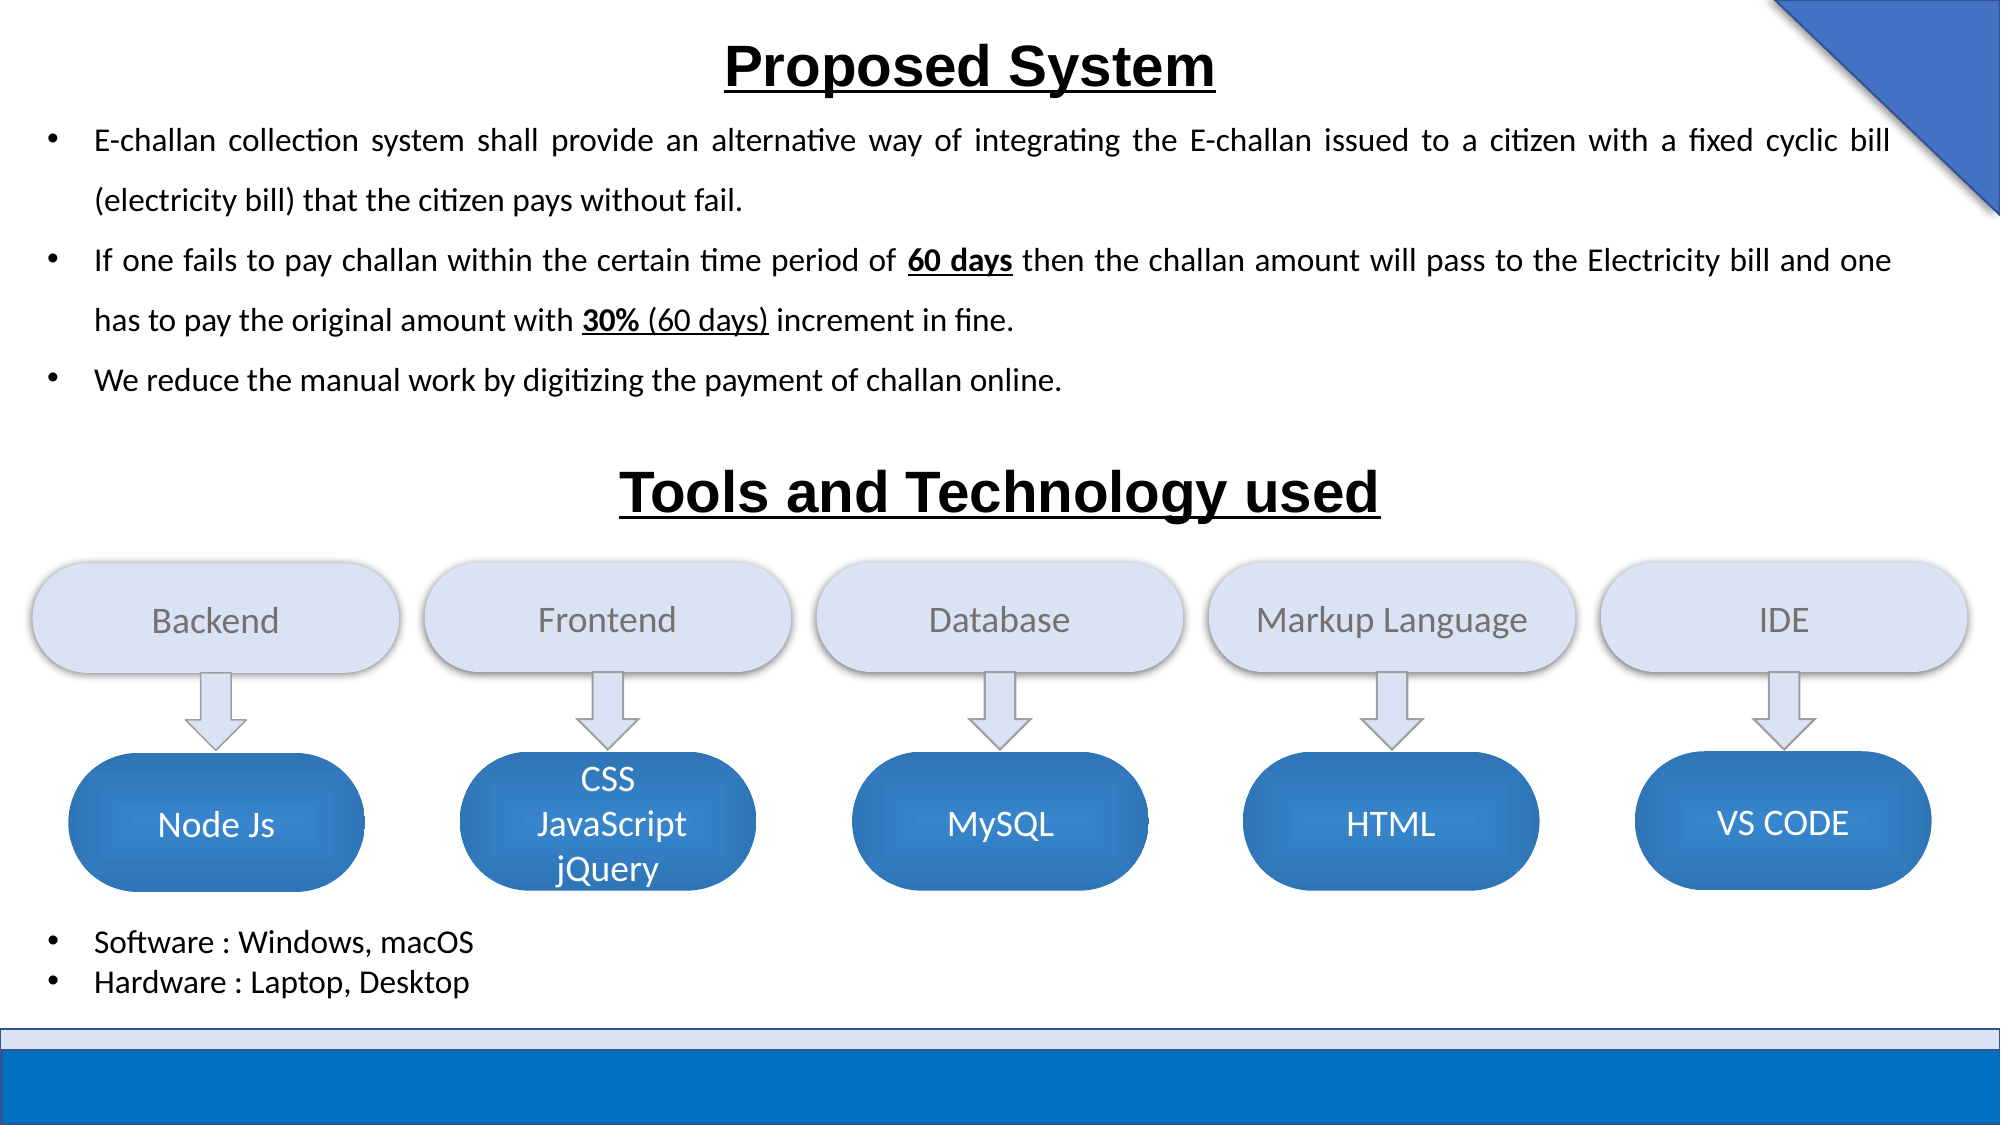

Proposed System
E-challan collection system shall provide an alternative way of integrating the E-challan issued to a citizen with a fixed cyclic bill (electricity bill) that the citizen pays without fail.
If one fails to pay challan within the certain time period of 60 days then the challan amount will pass to the Electricity bill and one has to pay the original amount with 30% (60 days) increment in fine.
We reduce the manual work by digitizing the payment of challan online.

Tools and Technology used
Frontend

Markup Language

IDE

Database

Backend

VS CODE
HTML
CSS
 JavaScript jQuery
MySQL
Node Js
Software : Windows, macOS
Hardware : Laptop, Desktop